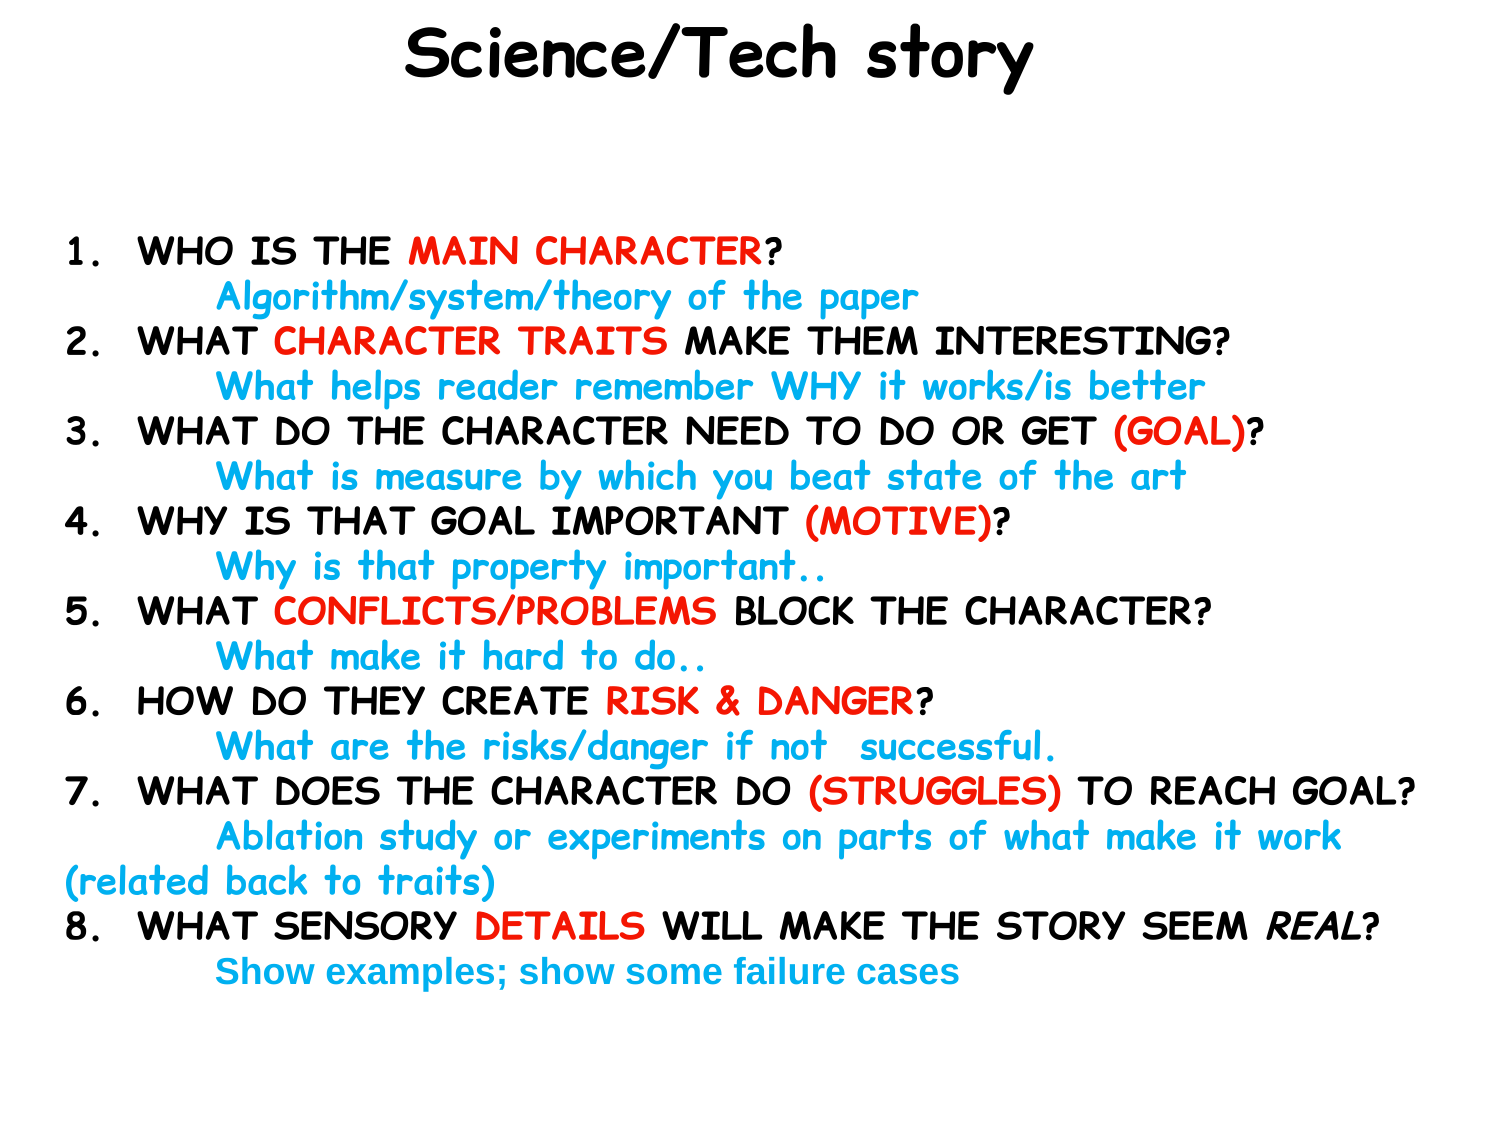

Science/Tech story
1.  WHO IS THE MAIN CHARACTER?
	Algorithm/system/theory of the paper
2.  WHAT CHARACTER TRAITS MAKE THEM INTERESTING?
	What helps reader remember WHY it works/is better
3.  WHAT DO THE CHARACTER NEED TO DO OR GET (GOAL)?
	What is measure by which you beat state of the art
4.  WHY IS THAT GOAL IMPORTANT (MOTIVE)?
	Why is that property important..
5.  WHAT CONFLICTS/PROBLEMS BLOCK THE CHARACTER?
	What make it hard to do..
6.  HOW DO THEY CREATE RISK & DANGER?
	What are the risks/danger if not  successful.
7.  WHAT DOES THE CHARACTER DO (STRUGGLES) TO REACH GOAL?
	Ablation study or experiments on parts of what make it work (related back to traits)
8.  WHAT SENSORY DETAILS WILL MAKE THE STORY SEEM REAL?
	Show examples; show some failure cases